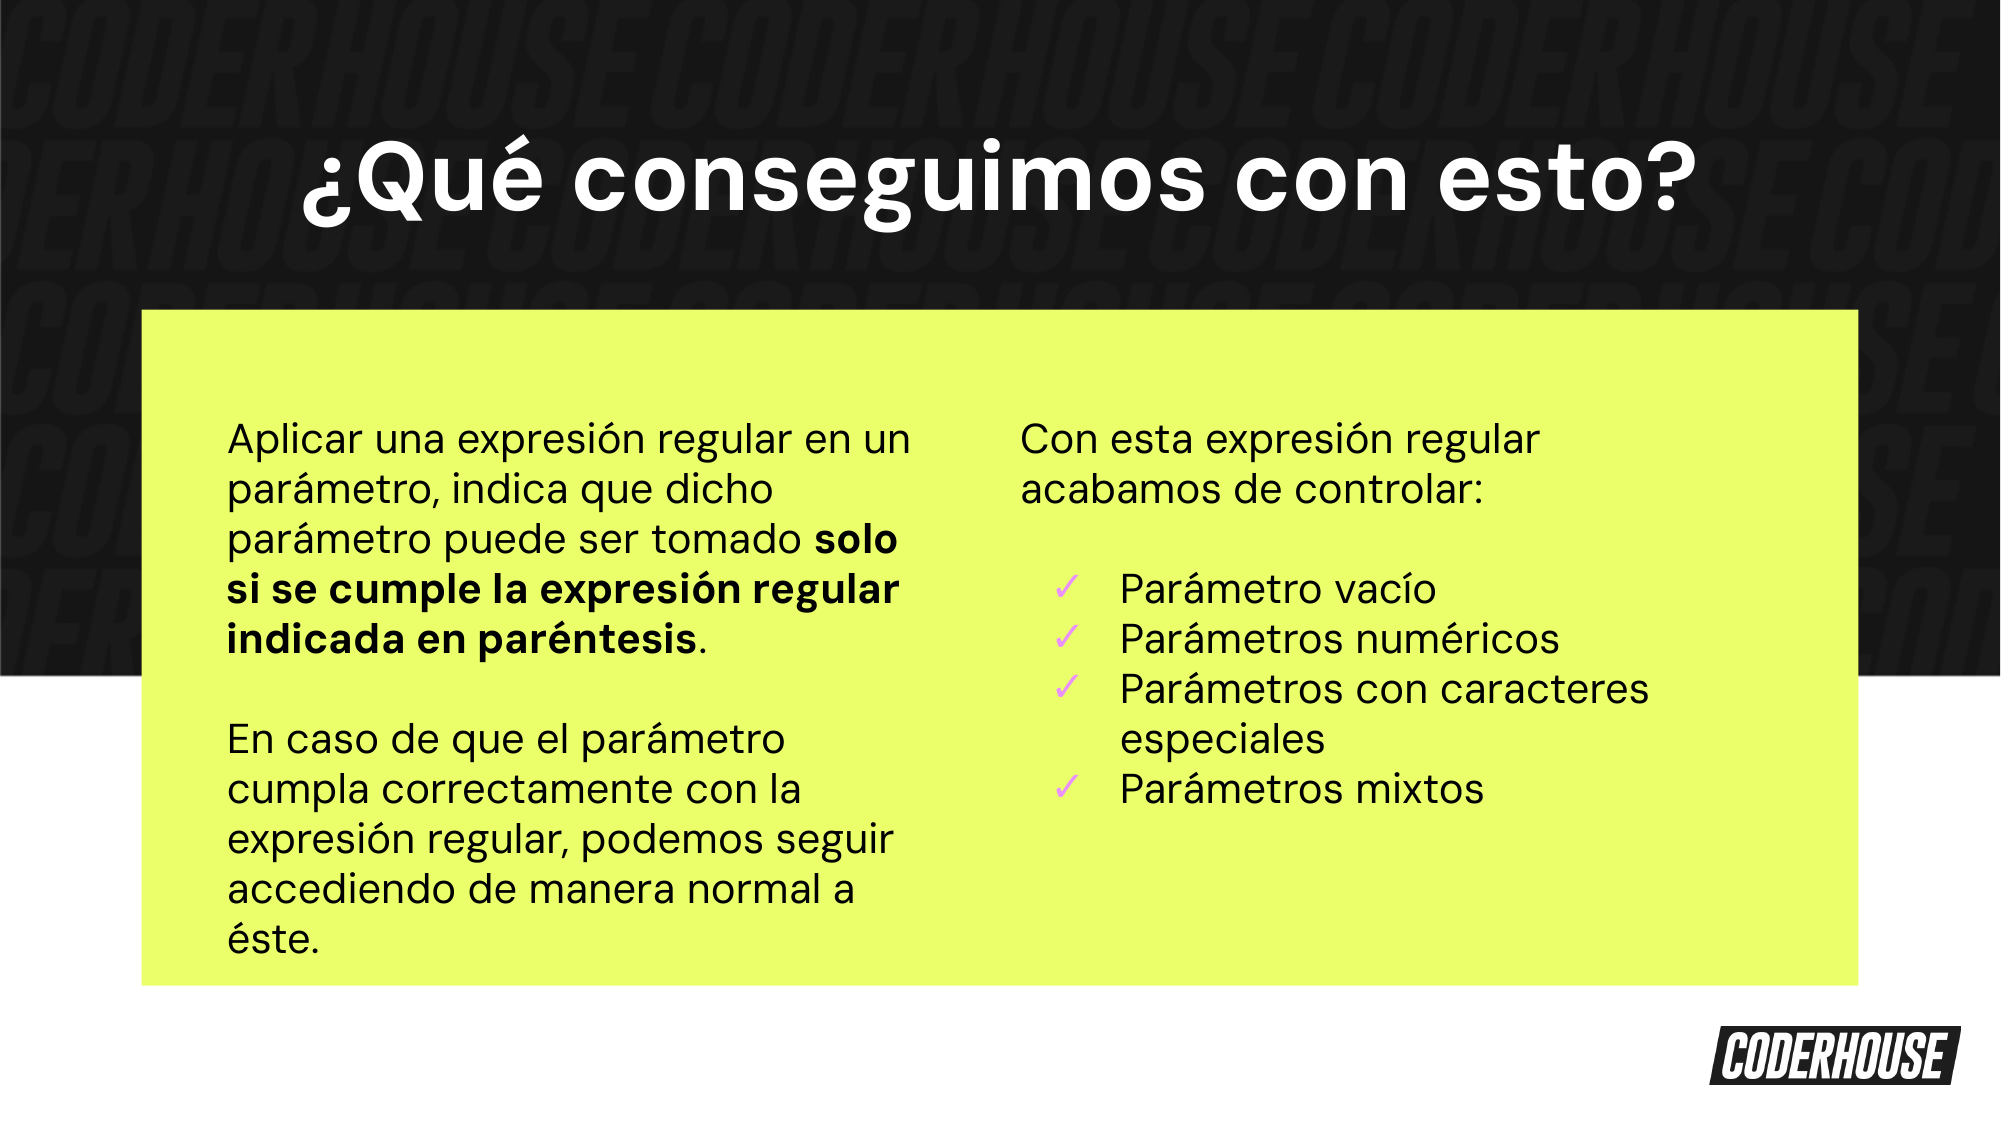

¿Qué conseguimos con esto?

Aplicar una expresión regular en un parámetro, indica que dicho parámetro puede ser tomado solo si se cumple la expresión regular indicada en paréntesis.

En caso de que el parámetro cumpla correctamente con la expresión regular, podemos seguir accediendo de manera normal a éste.
Con esta expresión regular acabamos de controlar:

Parámetro vacío
Parámetros numéricos
Parámetros con caracteres especiales
Parámetros mixtos